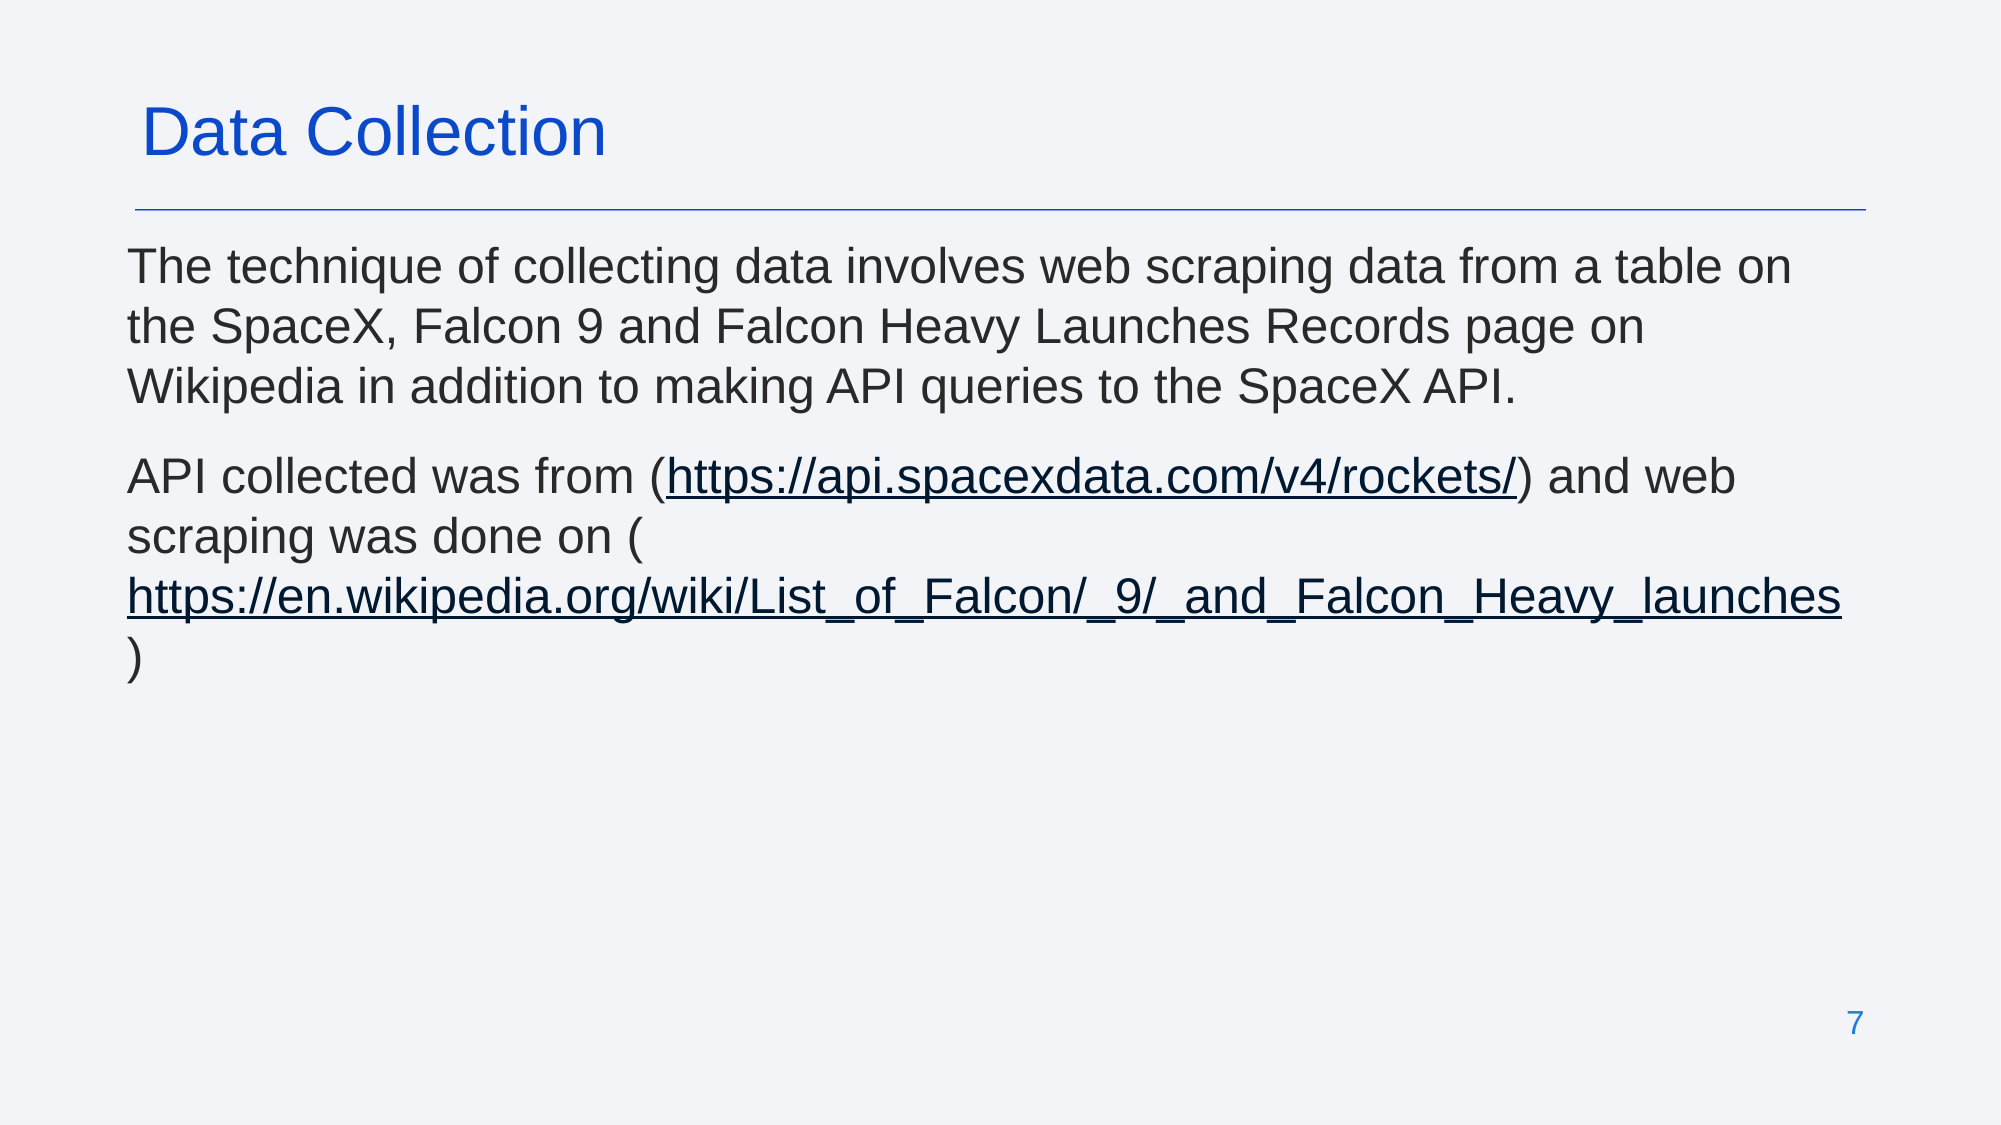

Data Collection
The technique of collecting data involves web scraping data from a table on the SpaceX, Falcon 9 and Falcon Heavy Launches Records page on Wikipedia in addition to making API queries to the SpaceX API.
API collected was from (https://api.spacexdata.com/v4/rockets/) and web scraping was done on (https://en.wikipedia.org/wiki/List_of_Falcon/_9/_and_Falcon_Heavy_launches)

7